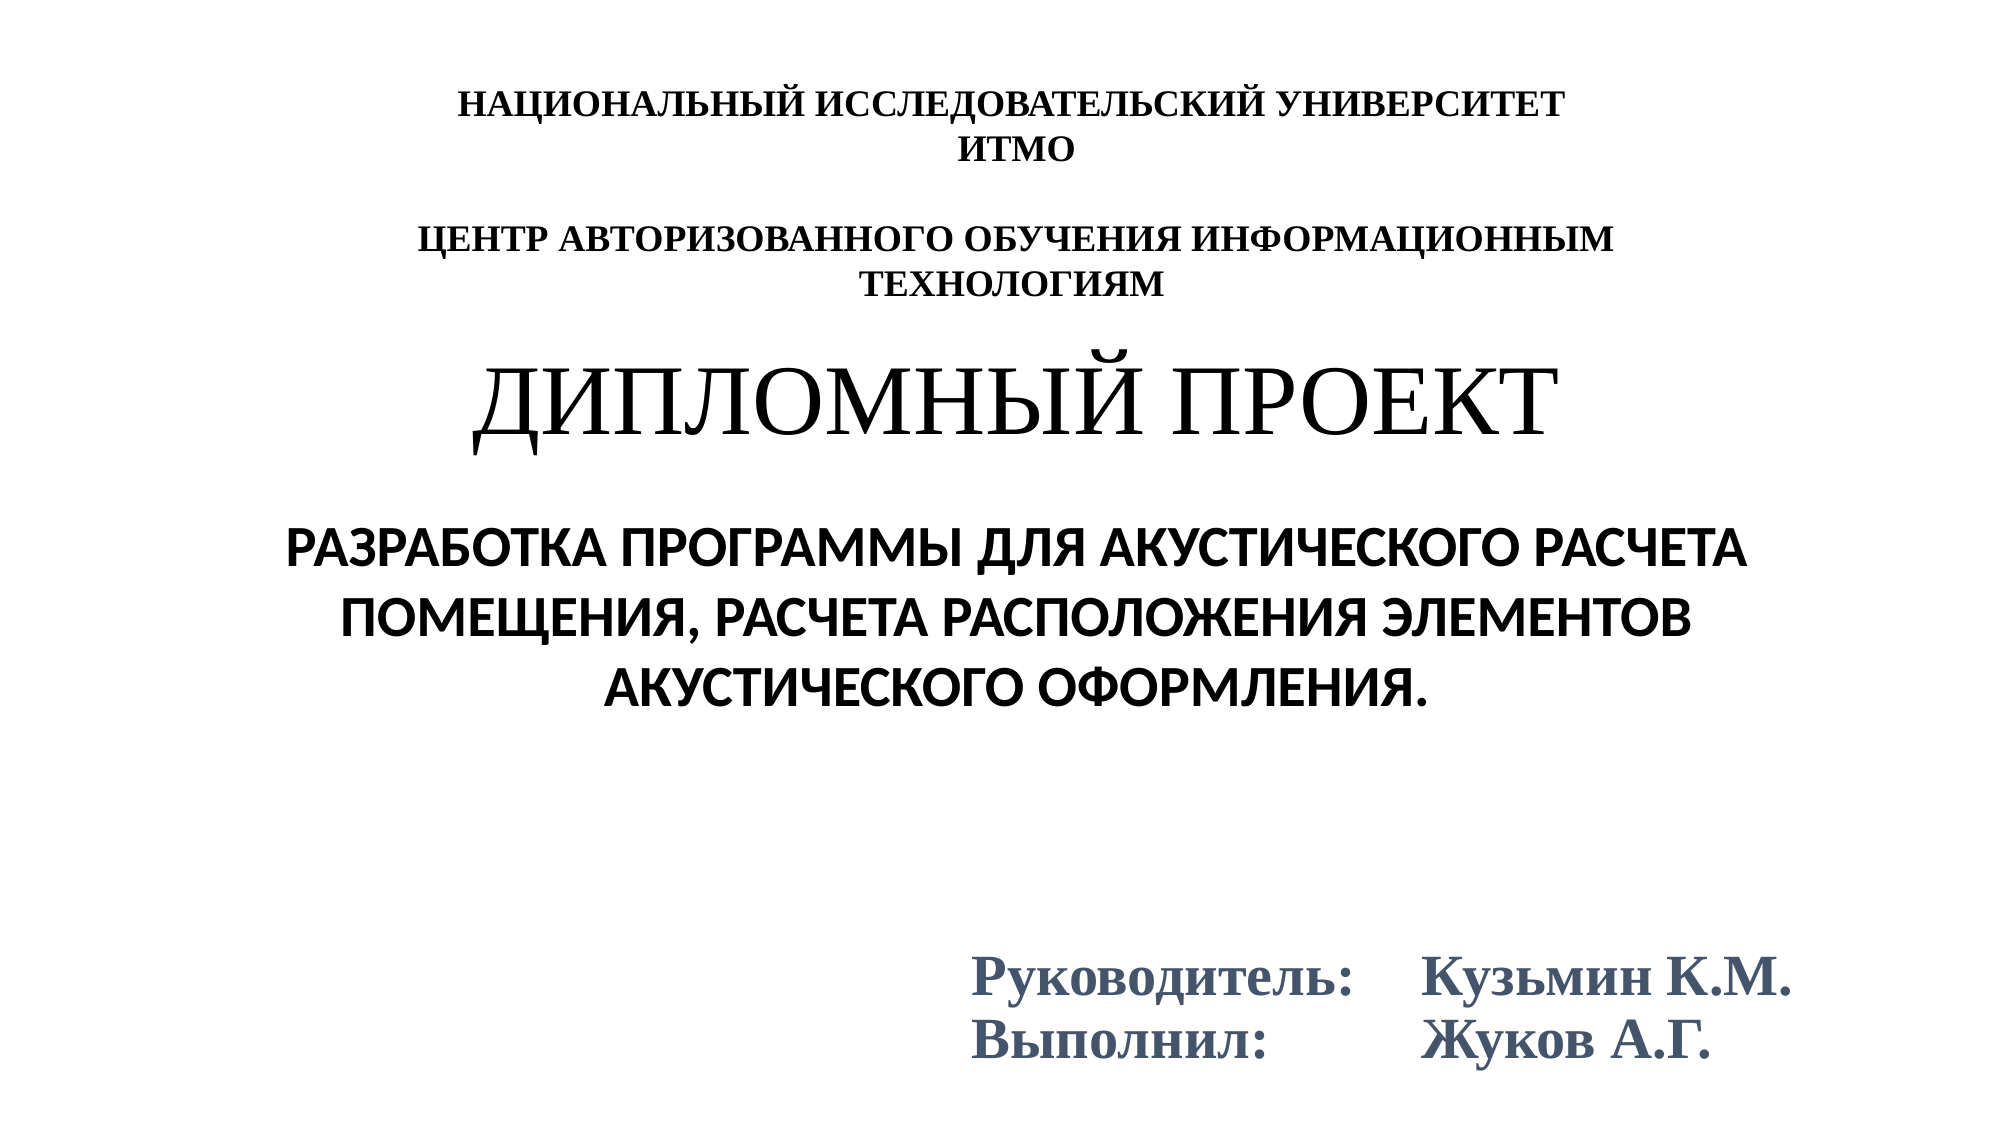

НАЦИОНАЛЬНЫЙ ИССЛЕДОВАТЕЛЬСКИЙ УНИВЕРСИТЕТ
ИТМО

ЦЕНТР АВТОРИЗОВАННОГО ОБУЧЕНИЯ ИНФОРМАЦИОННЫМ ТЕХНОЛОГИЯМ

ДИПЛОМНЫЙ ПРОЕКТ
РАЗРАБОТКА ПРОГРАММЫ ДЛЯ АКУСТИЧЕСКОГО РАСЧЕТА ПОМЕЩЕНИЯ, РАСЧЕТА РАСПОЛОЖЕНИЯ ЭЛЕМЕНТОВ АКУСТИЧЕСКОГО ОФОРМЛЕНИЯ.
Руководитель:	Кузьмин К.М.
Выполнил:       	Жуков А.Г.